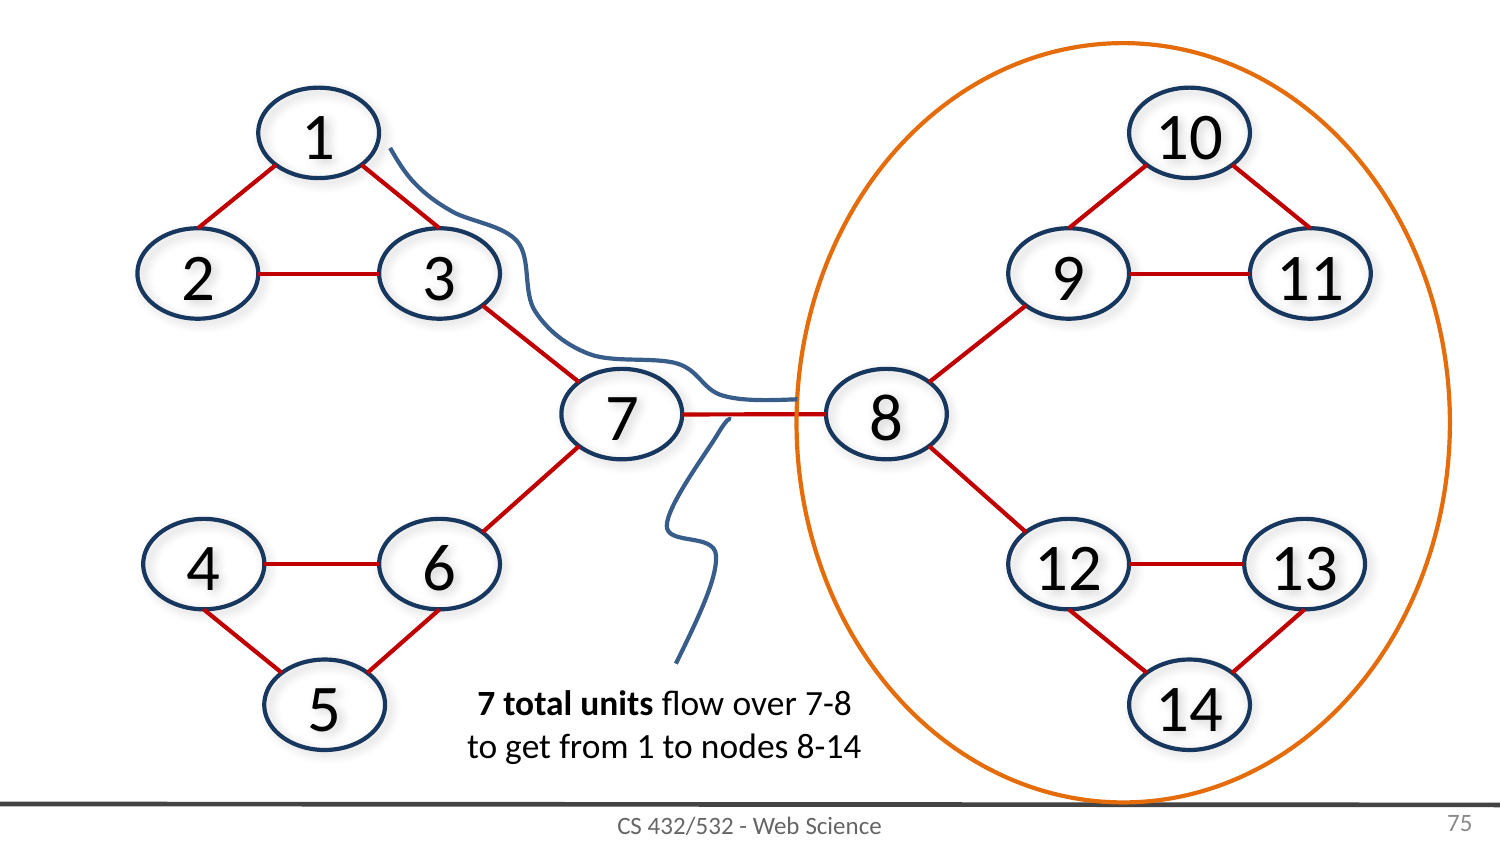

1
10

2
3
9
11
7
8

4
6
12
13
5
14
7 total units flow over 7-8 to get from 1 to nodes 8-14
75